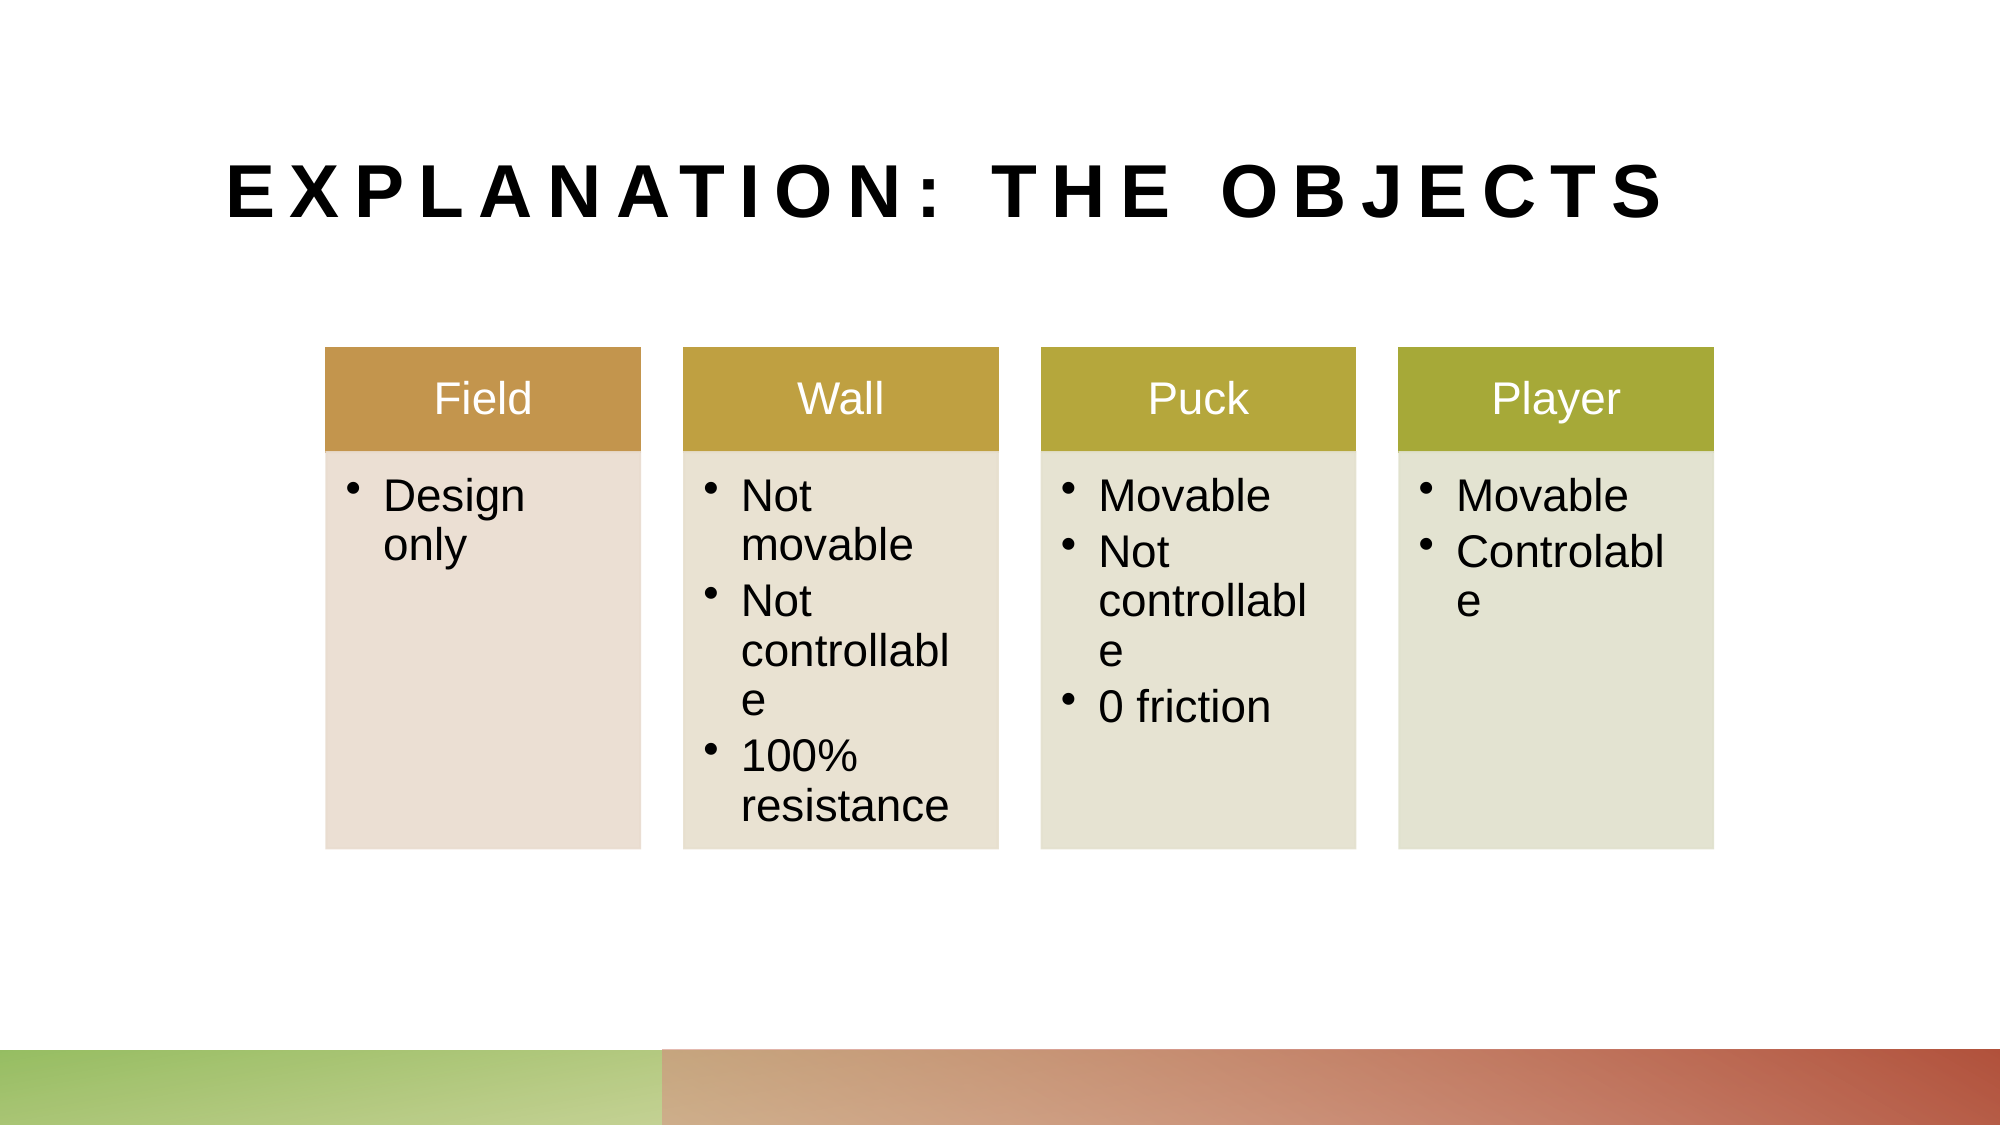

# Explanation: THE OBJECTS
Field
Design only
Wall
Not movable
Not controllable
100% resistance
Puck
Movable
Not controllable
0 friction
Player
Movable
Controlable